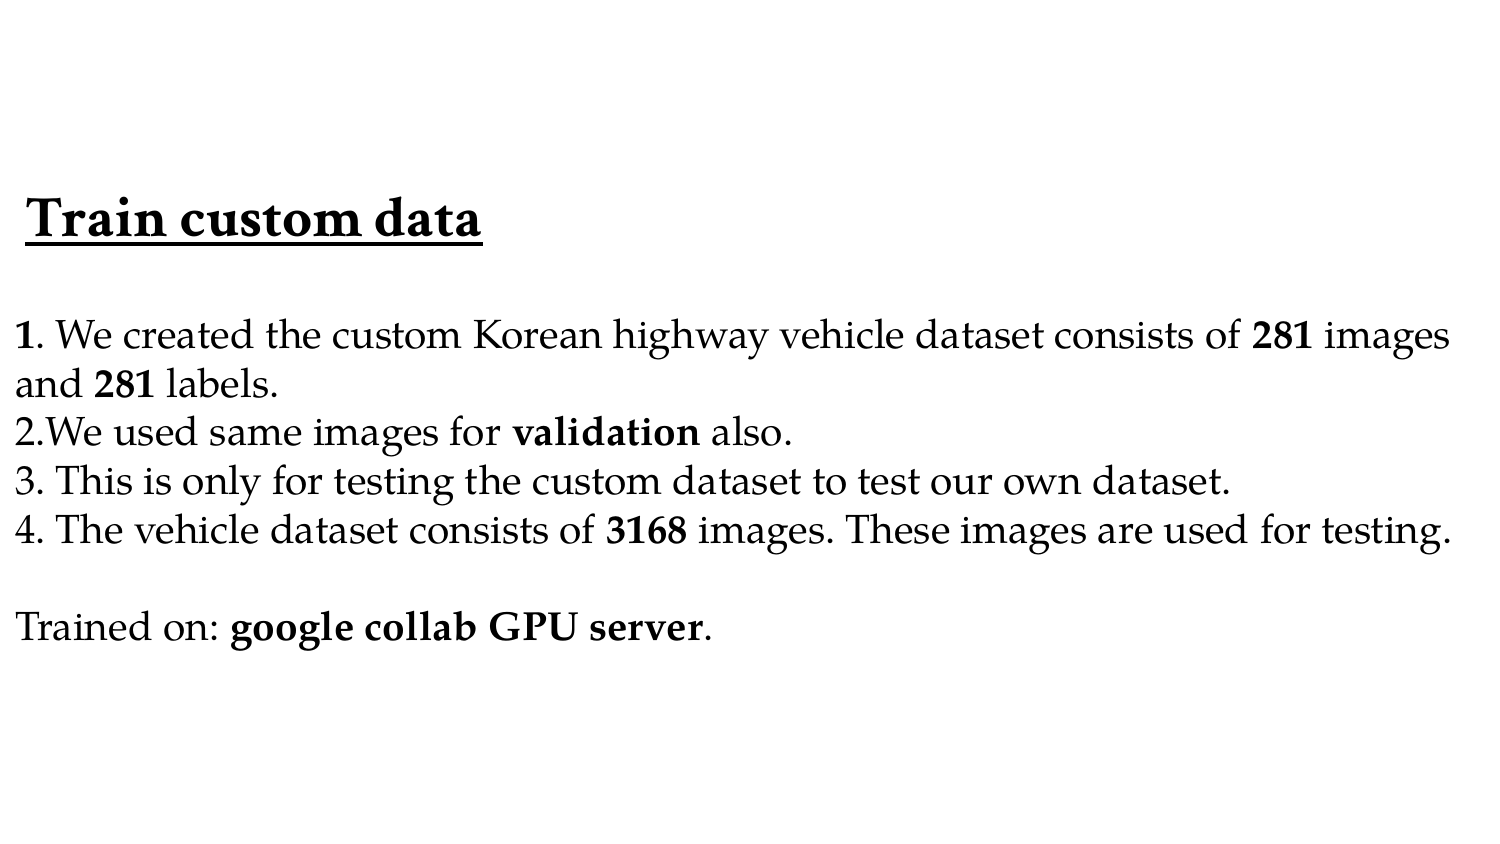

# Train custom data 1. We created the custom Korean highway vehicle dataset consists of 281 images and 281 labels. 2.We used same images for validation also. 3. This is only for testing the custom dataset to test our own dataset. 4. The vehicle dataset consists of 3168 images. These images are used for testing. Trained on: google collab GPU server.